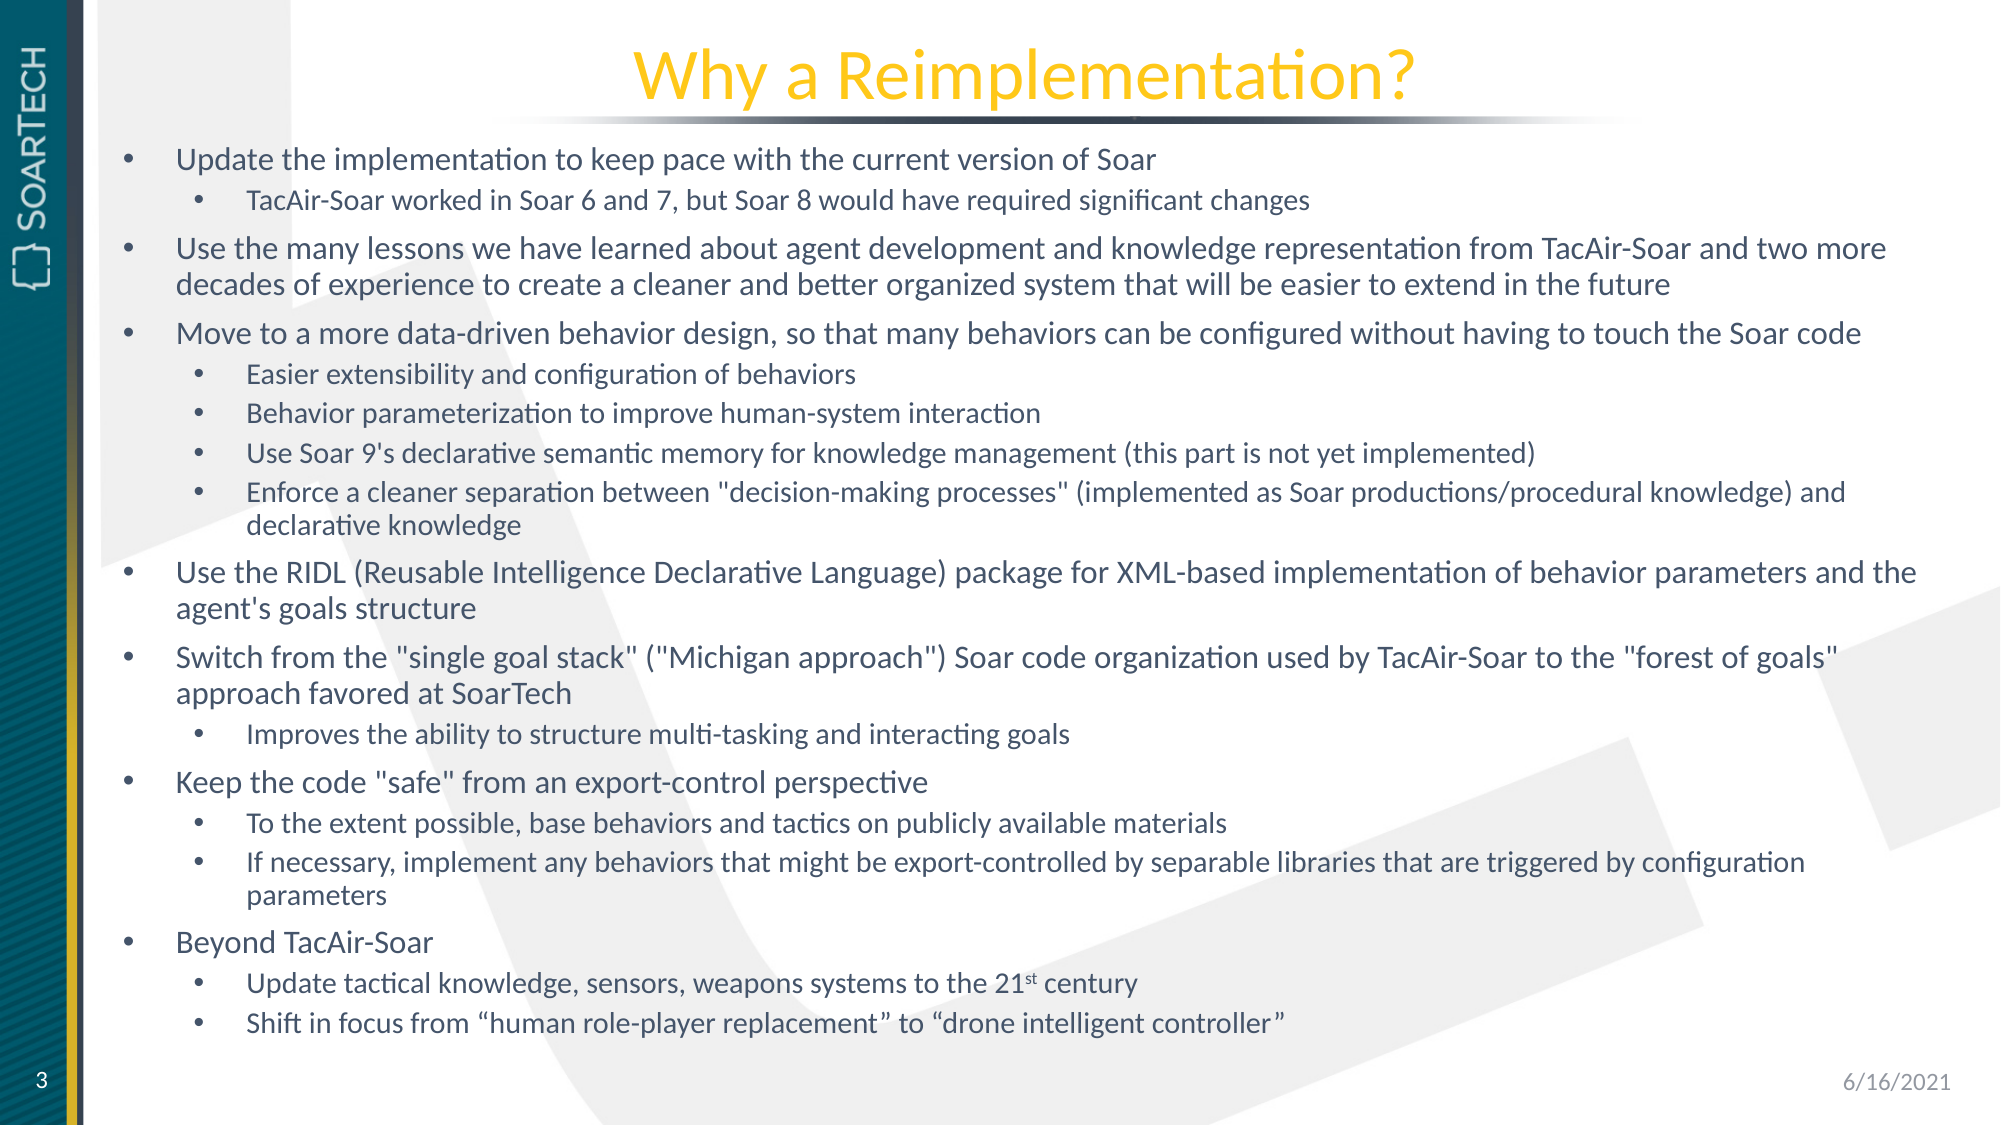

# Why a Reimplementation?
Update the implementation to keep pace with the current version of Soar
TacAir-Soar worked in Soar 6 and 7, but Soar 8 would have required significant changes
Use the many lessons we have learned about agent development and knowledge representation from TacAir-Soar and two more decades of experience to create a cleaner and better organized system that will be easier to extend in the future
Move to a more data-driven behavior design, so that many behaviors can be configured without having to touch the Soar code
Easier extensibility and configuration of behaviors
Behavior parameterization to improve human-system interaction
Use Soar 9's declarative semantic memory for knowledge management (this part is not yet implemented)
Enforce a cleaner separation between "decision-making processes" (implemented as Soar productions/procedural knowledge) and declarative knowledge
Use the RIDL (Reusable Intelligence Declarative Language) package for XML-based implementation of behavior parameters and the agent's goals structure
Switch from the "single goal stack" ("Michigan approach") Soar code organization used by TacAir-Soar to the "forest of goals" approach favored at SoarTech
Improves the ability to structure multi-tasking and interacting goals
Keep the code "safe" from an export-control perspective
To the extent possible, base behaviors and tactics on publicly available materials
If necessary, implement any behaviors that might be export-controlled by separable libraries that are triggered by configuration parameters
Beyond TacAir-Soar
Update tactical knowledge, sensors, weapons systems to the 21st century
Shift in focus from “human role-player replacement” to “drone intelligent controller”

3
6/16/2021